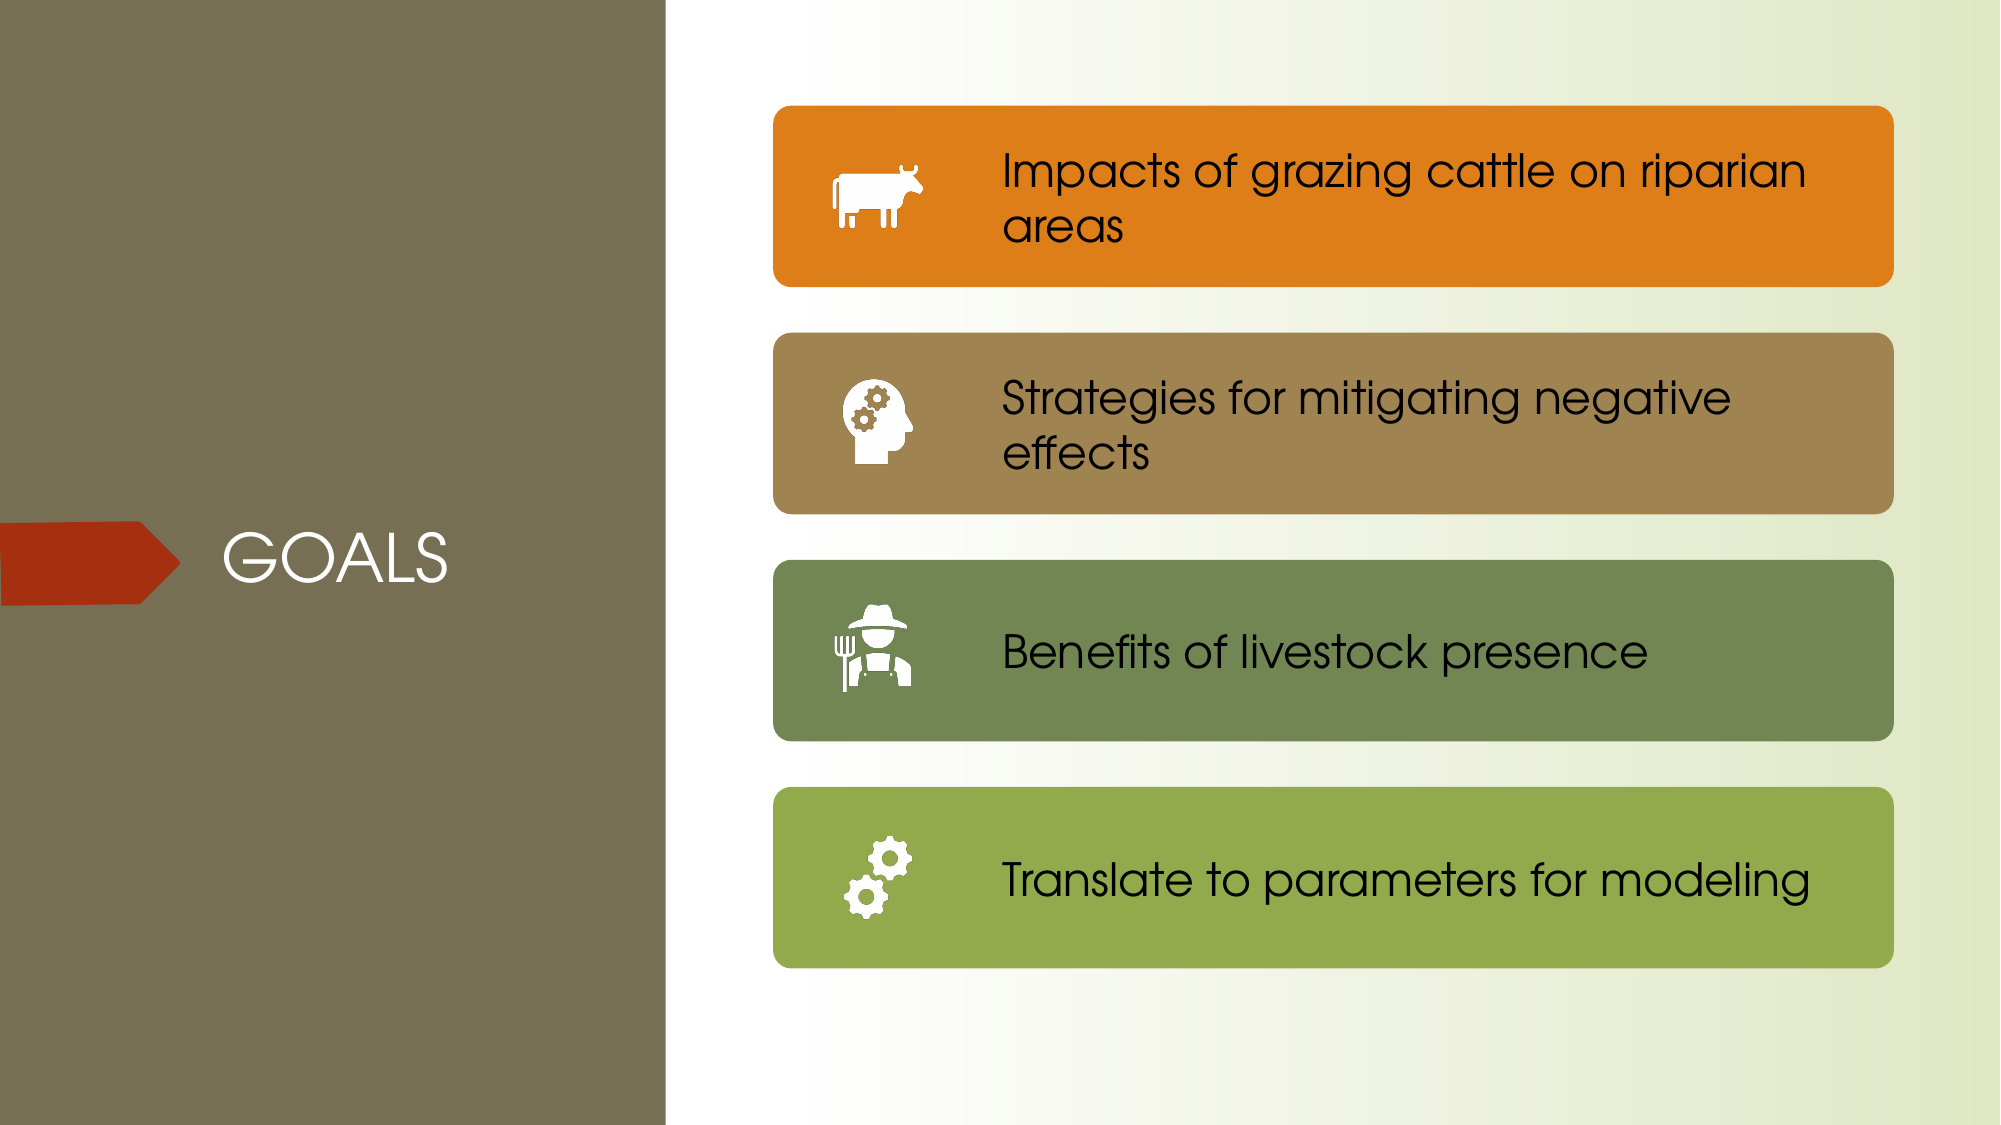

Impacts of grazing cattle on riparian areas

Strategies for mitigating negative effects

Benefits of livestock presence

Translate to parameters for modeling

GOALS